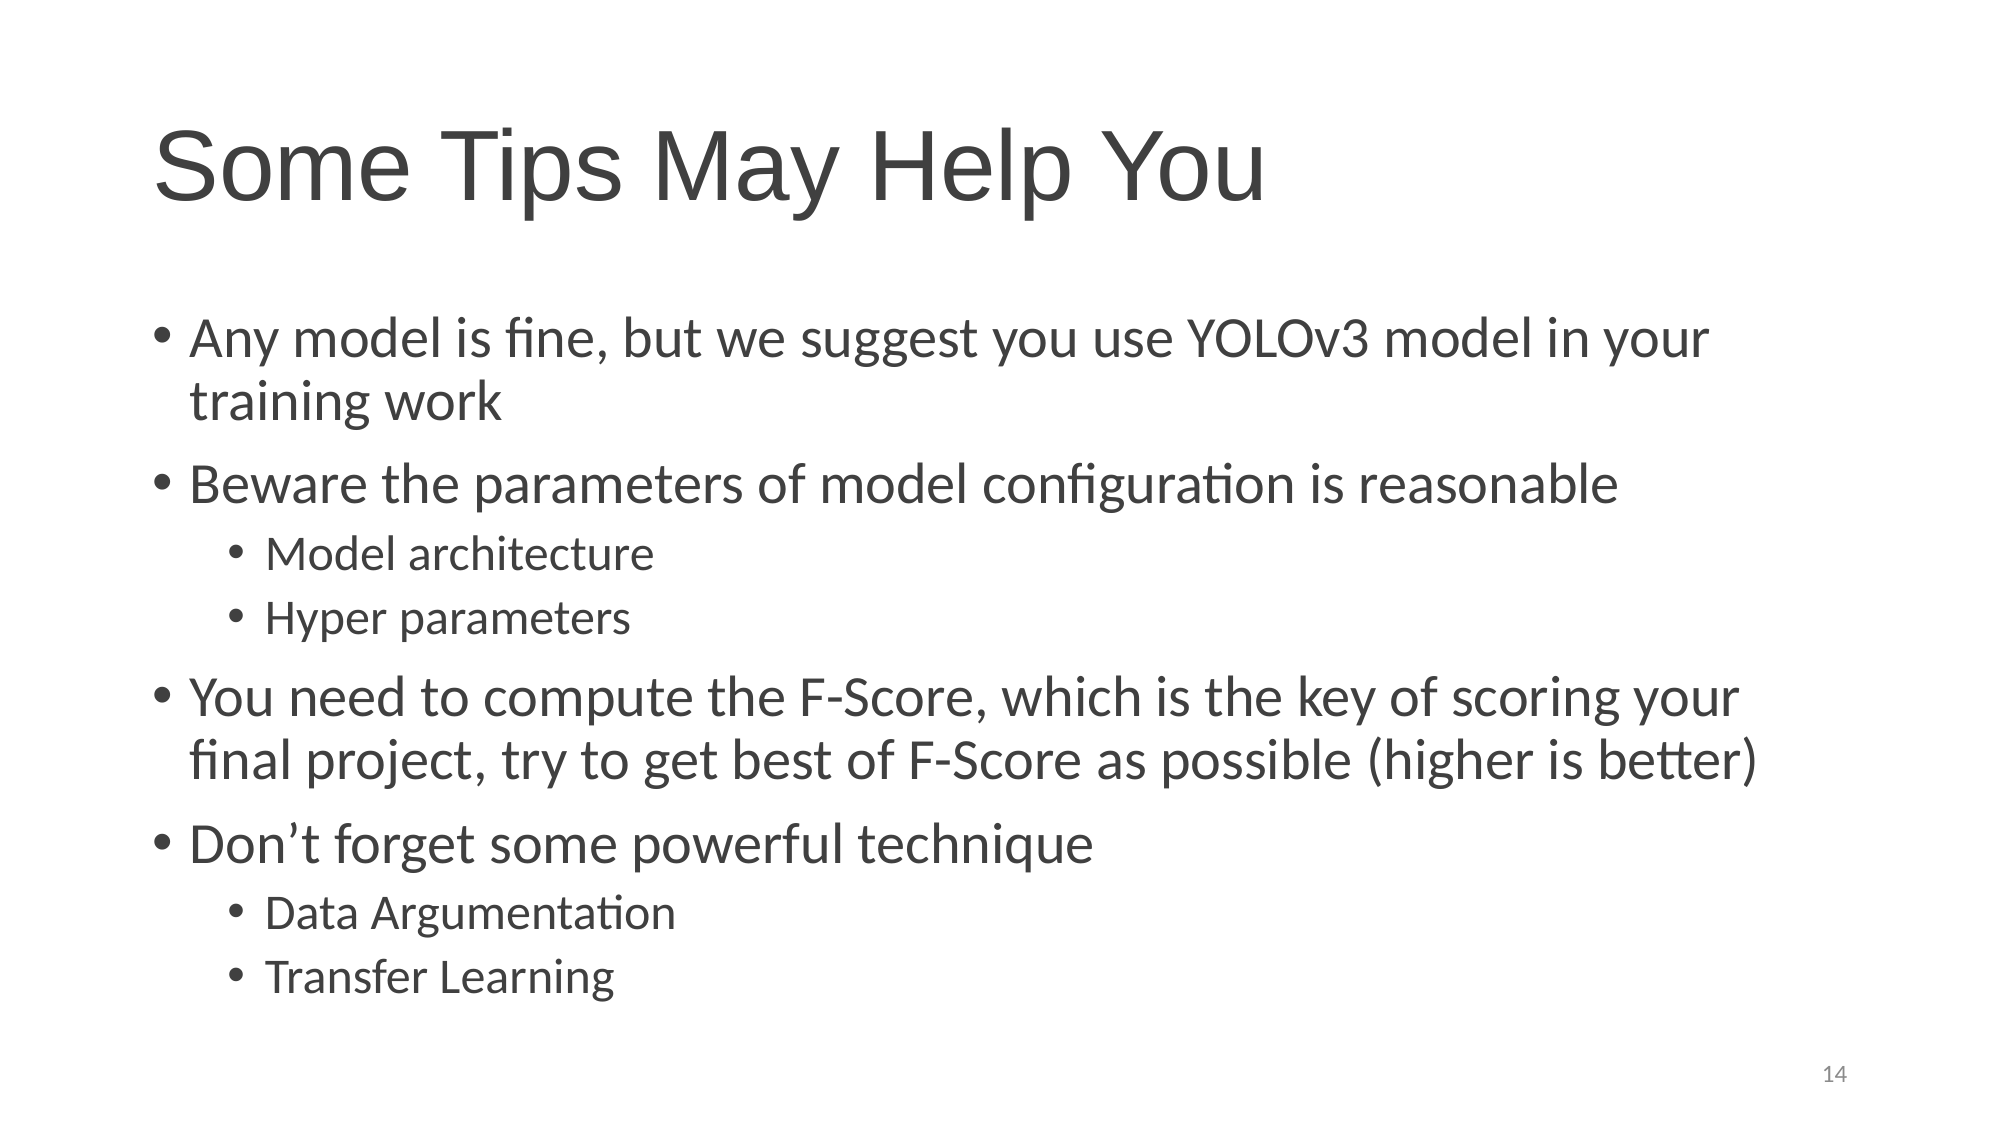

# Some Tips May Help You
Any model is fine, but we suggest you use YOLOv3 model in your training work
Beware the parameters of model configuration is reasonable
Model architecture
Hyper parameters
You need to compute the F-Score, which is the key of scoring your final project, try to get best of F-Score as possible (higher is better)
Don’t forget some powerful technique
Data Argumentation
Transfer Learning

14